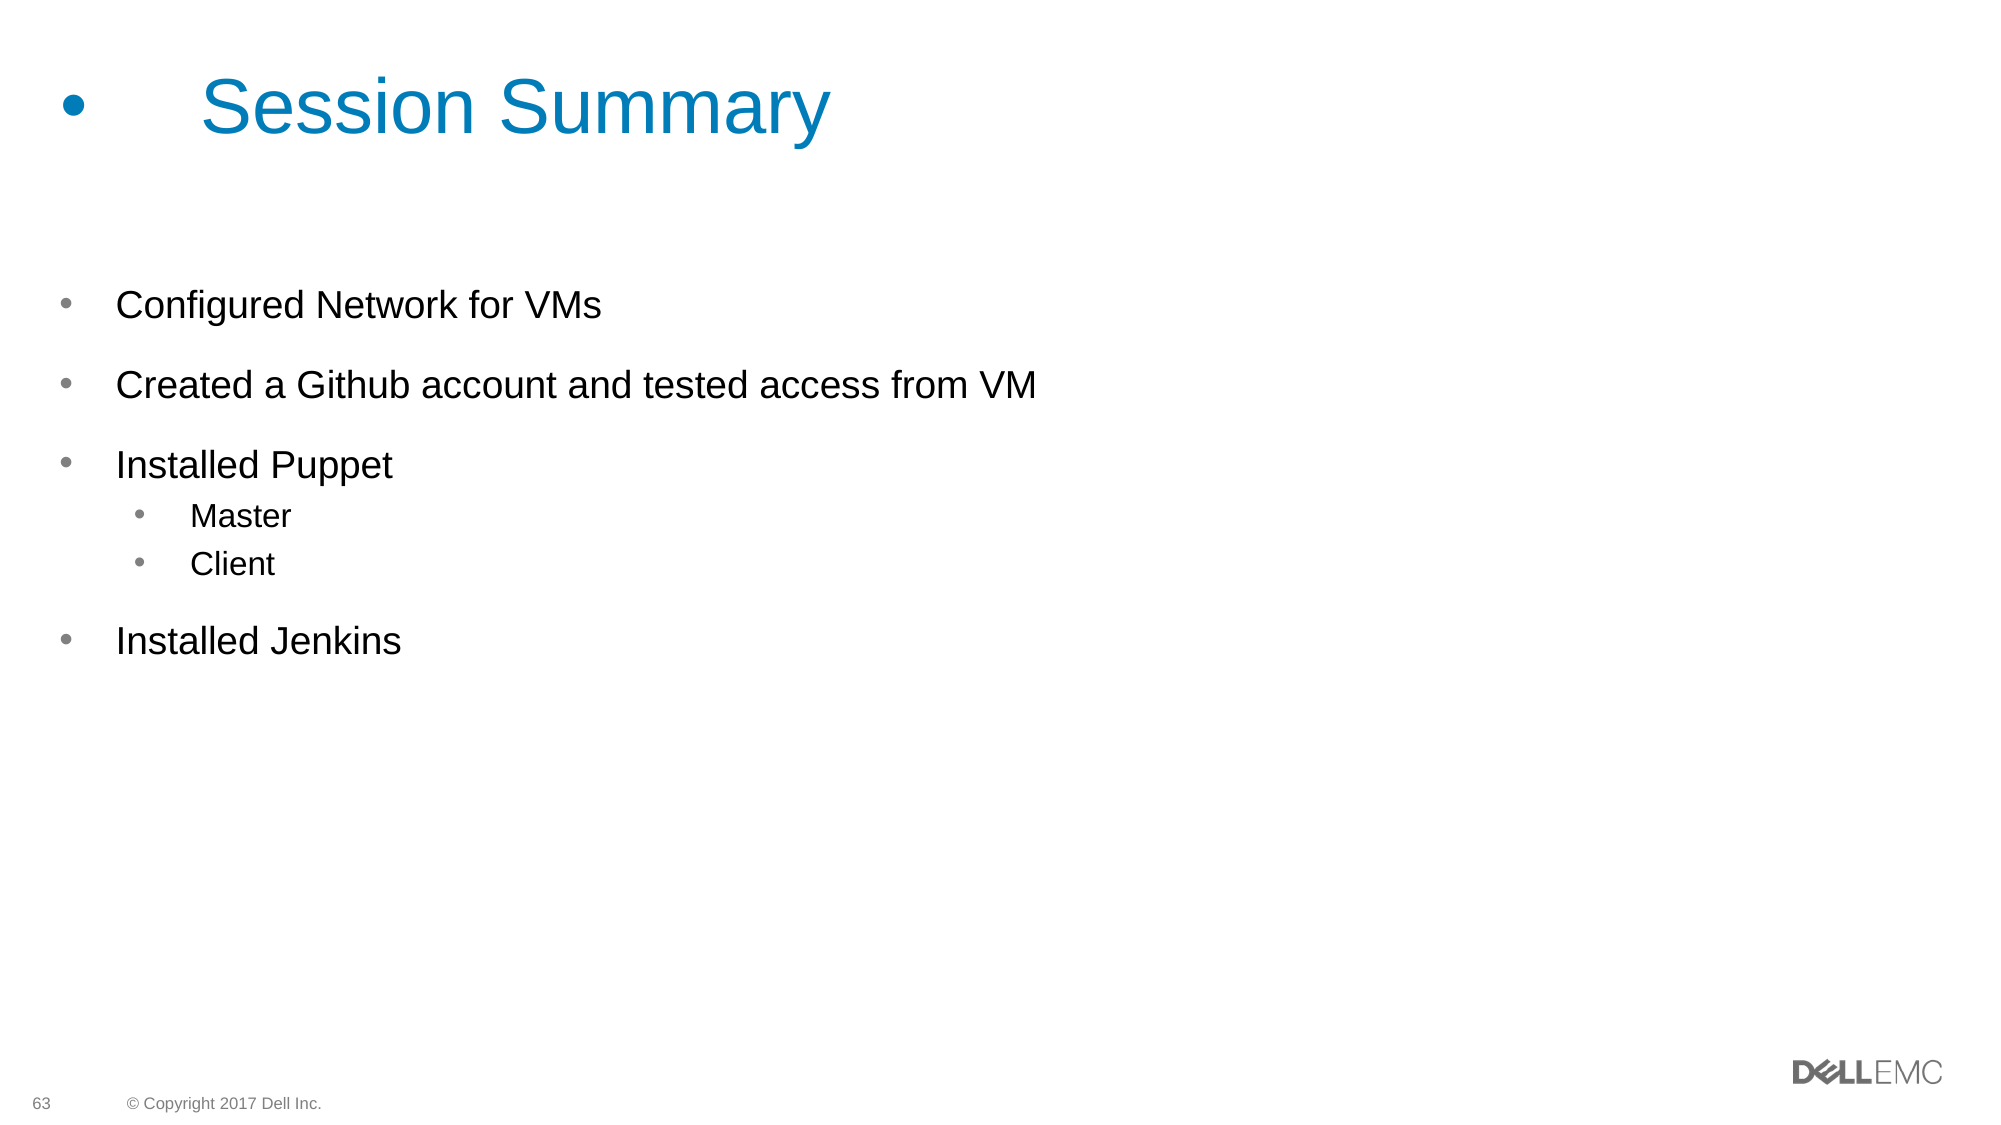

# Session Summary
Configured Network for VMs
Created a Github account and tested access from VM
Installed Puppet
Master
Client
Installed Jenkins